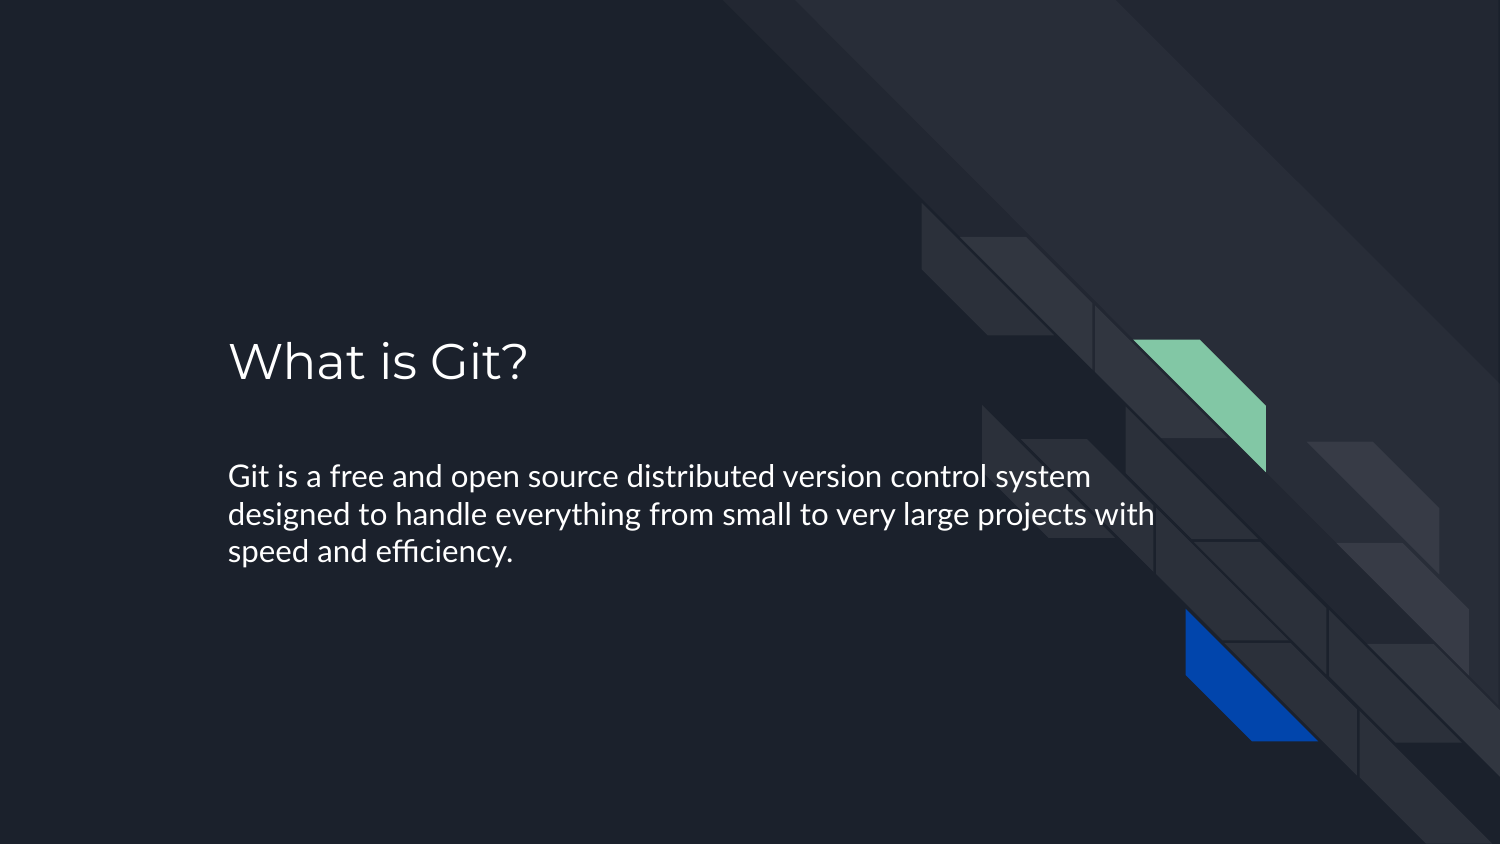

# What is Git?
Git is a free and open source distributed version control system designed to handle everything from small to very large projects with speed and efficiency.